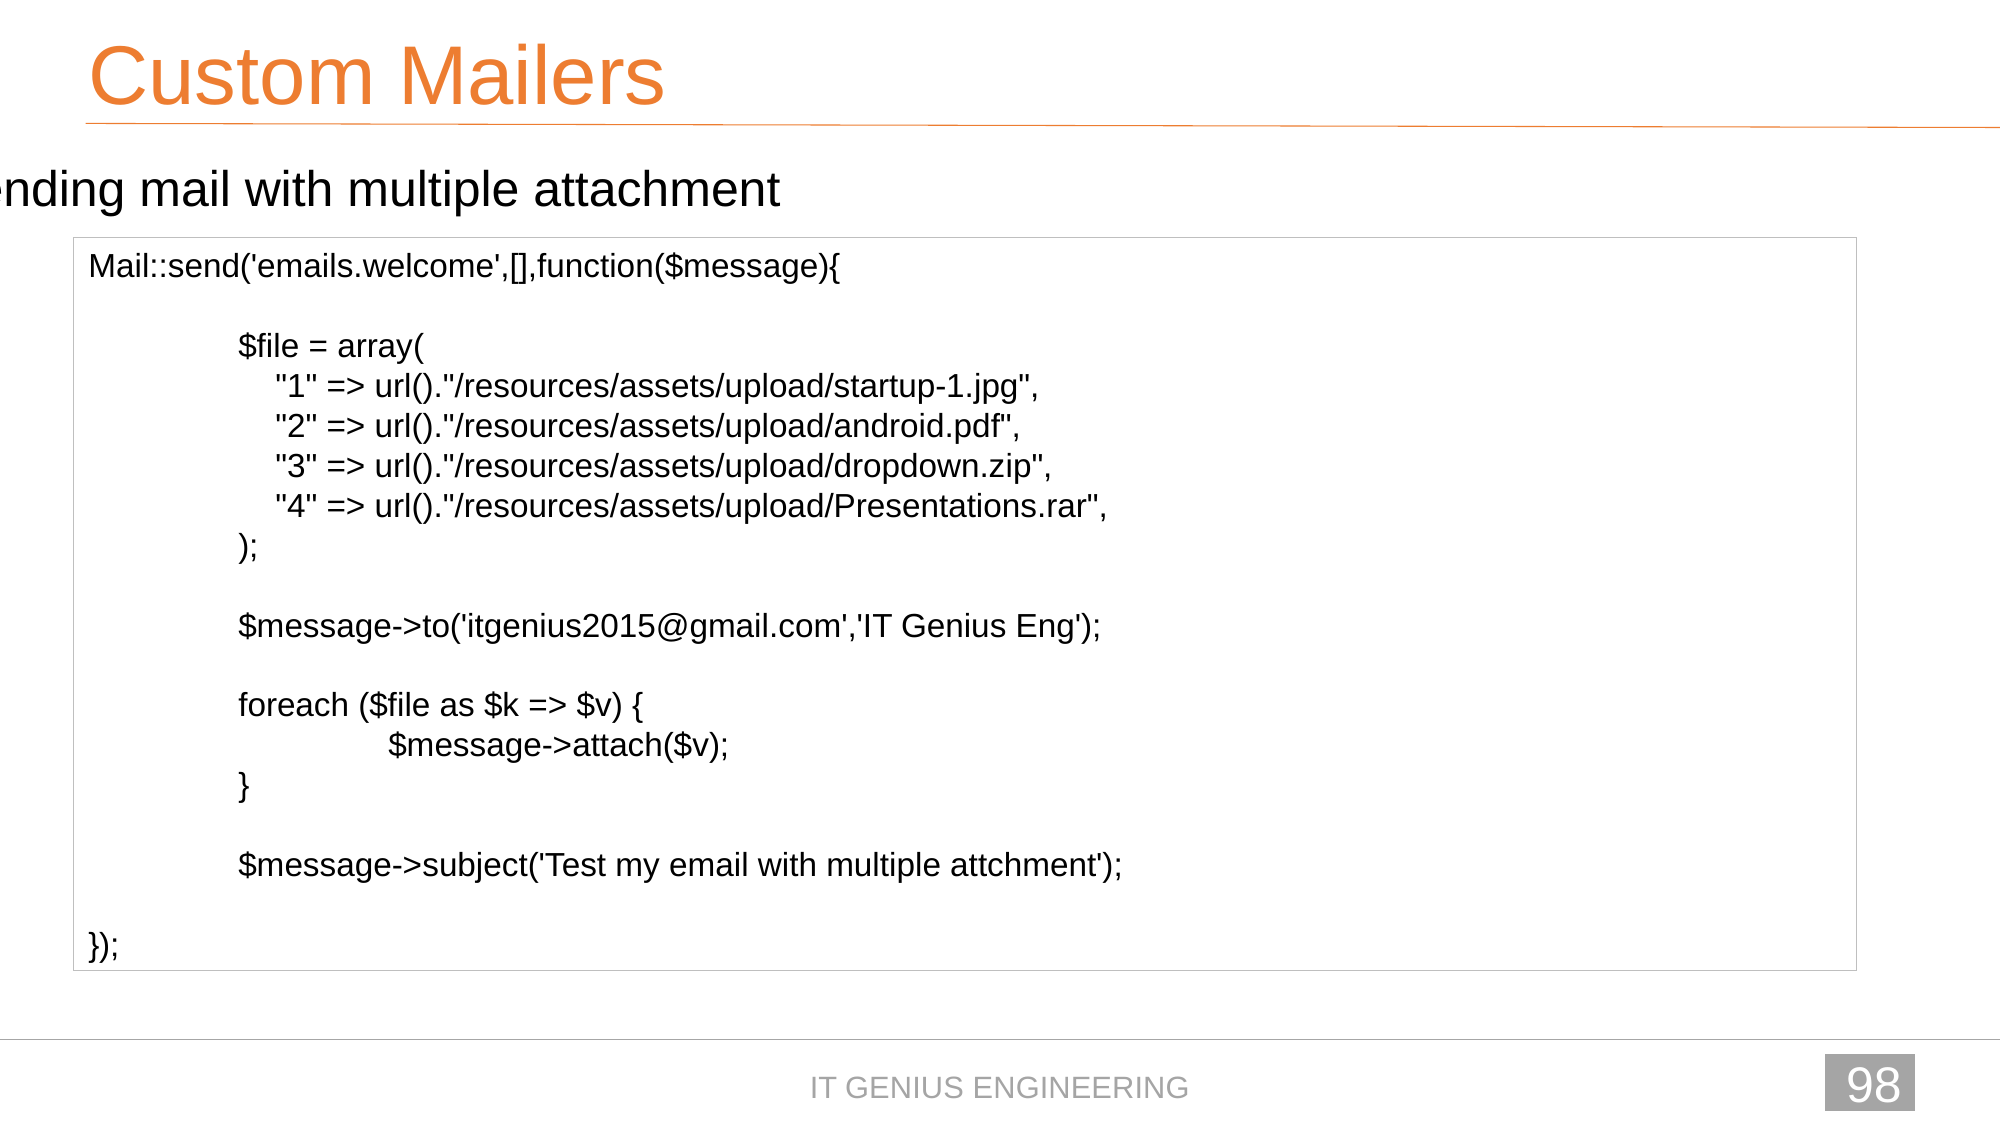

Custom Mailers
Sending mail with multiple attachment
Mail::send('emails.welcome',[],function($message){

	$file = array(
	    "1" => url()."/resources/assets/upload/startup-1.jpg",
	    "2" => url()."/resources/assets/upload/android.pdf",
	    "3" => url()."/resources/assets/upload/dropdown.zip",
	    "4" => url()."/resources/assets/upload/Presentations.rar",
	);

	$message->to('itgenius2015@gmail.com','IT Genius Eng');

	foreach ($file as $k => $v) {
		$message->attach($v);
	}

	$message->subject('Test my email with multiple attchment');

});
98
IT GENIUS ENGINEERING